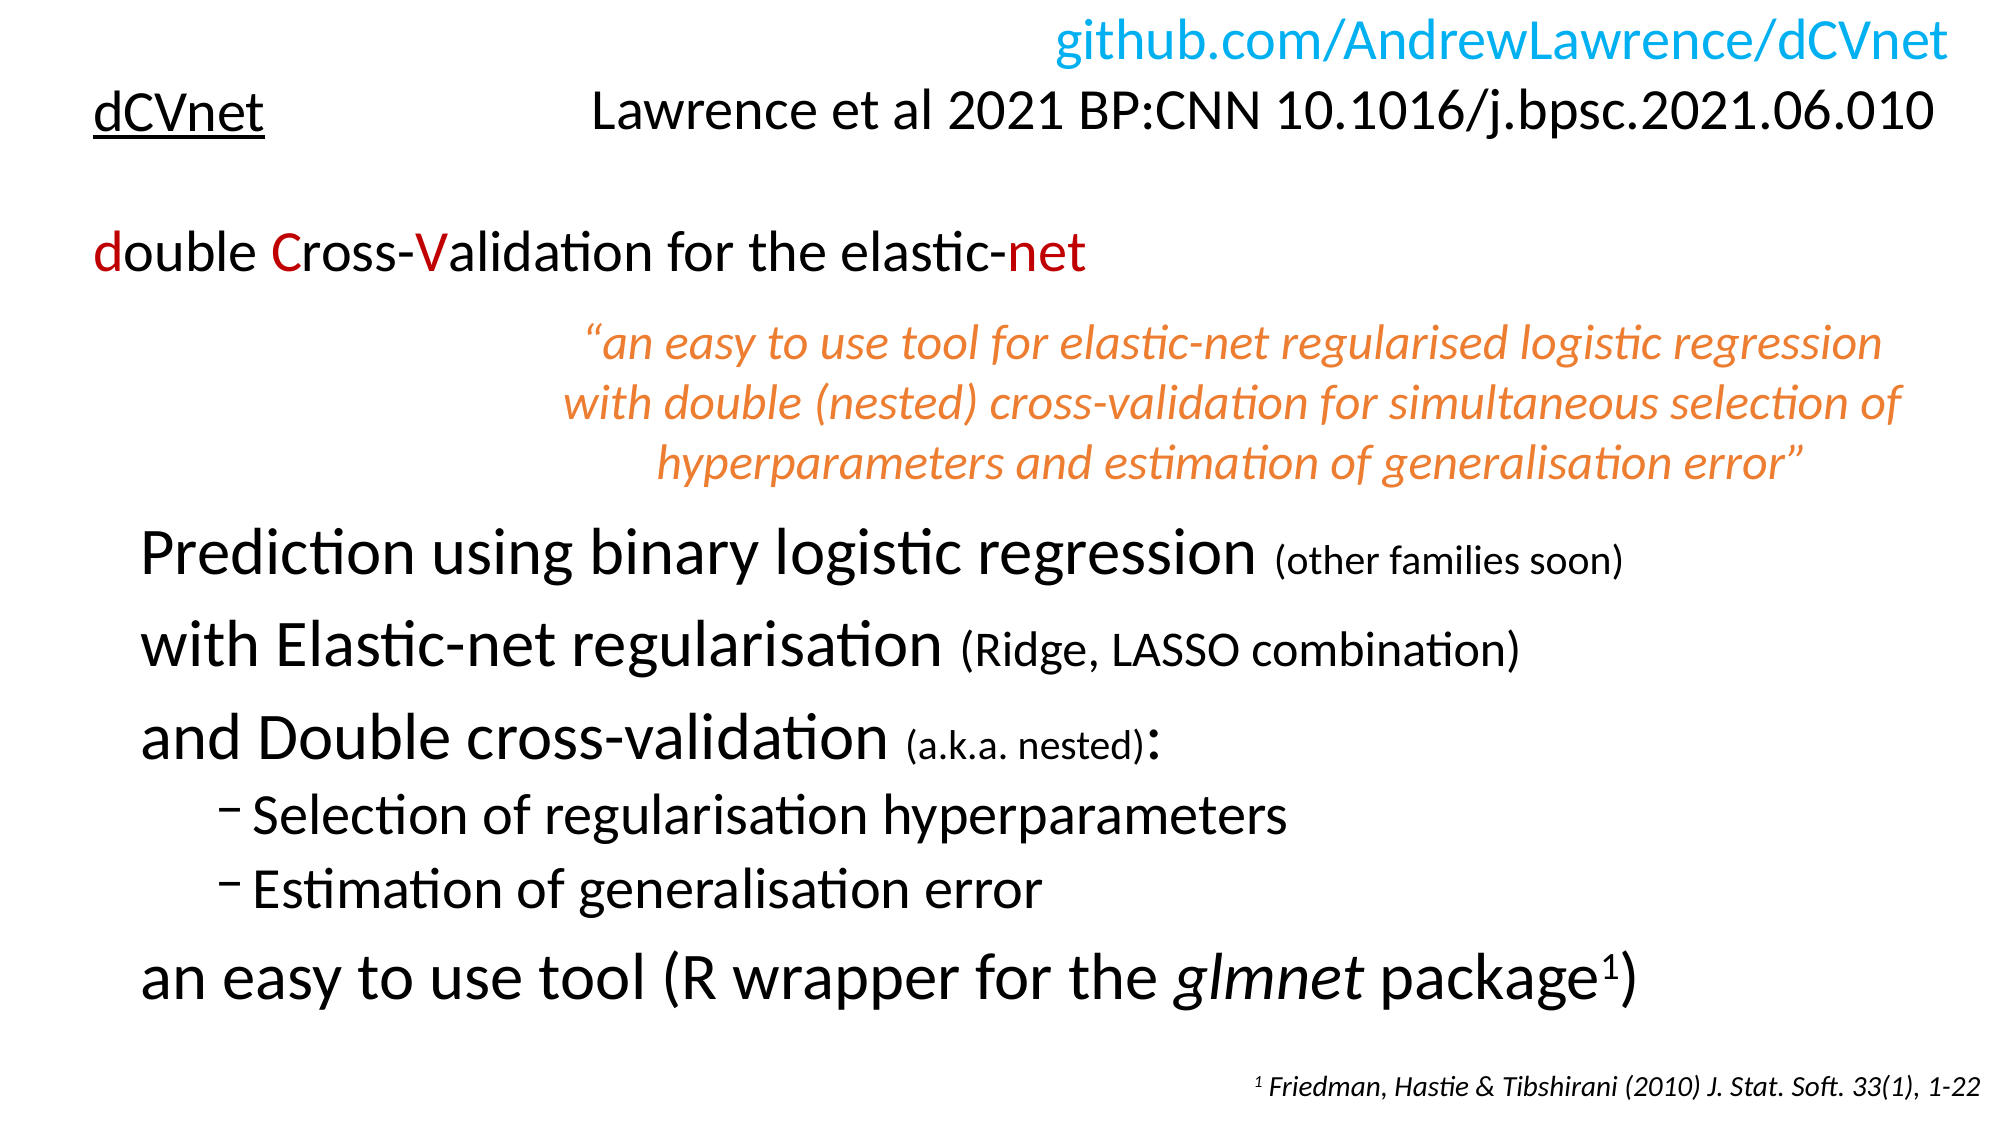

github.com/AndrewLawrence/dCVnet
Lawrence et al 2021 BP:CNN 10.1016/j.bpsc.2021.06.010
dCVnet

double Cross-Validation for the elastic-net
“an easy to use tool for elastic-net regularised logistic regression
with double (nested) cross-validation for simultaneous selection of hyperparameters and estimation of generalisation error”
Prediction using binary logistic regression (other families soon)
with Elastic-net regularisation (Ridge, LASSO combination)
and Double cross-validation (a.k.a. nested):
Selection of regularisation hyperparameters
Estimation of generalisation error
an easy to use tool (R wrapper for the glmnet package1)

1 Friedman, Hastie & Tibshirani (2010) J. Stat. Soft. 33(1), 1-22